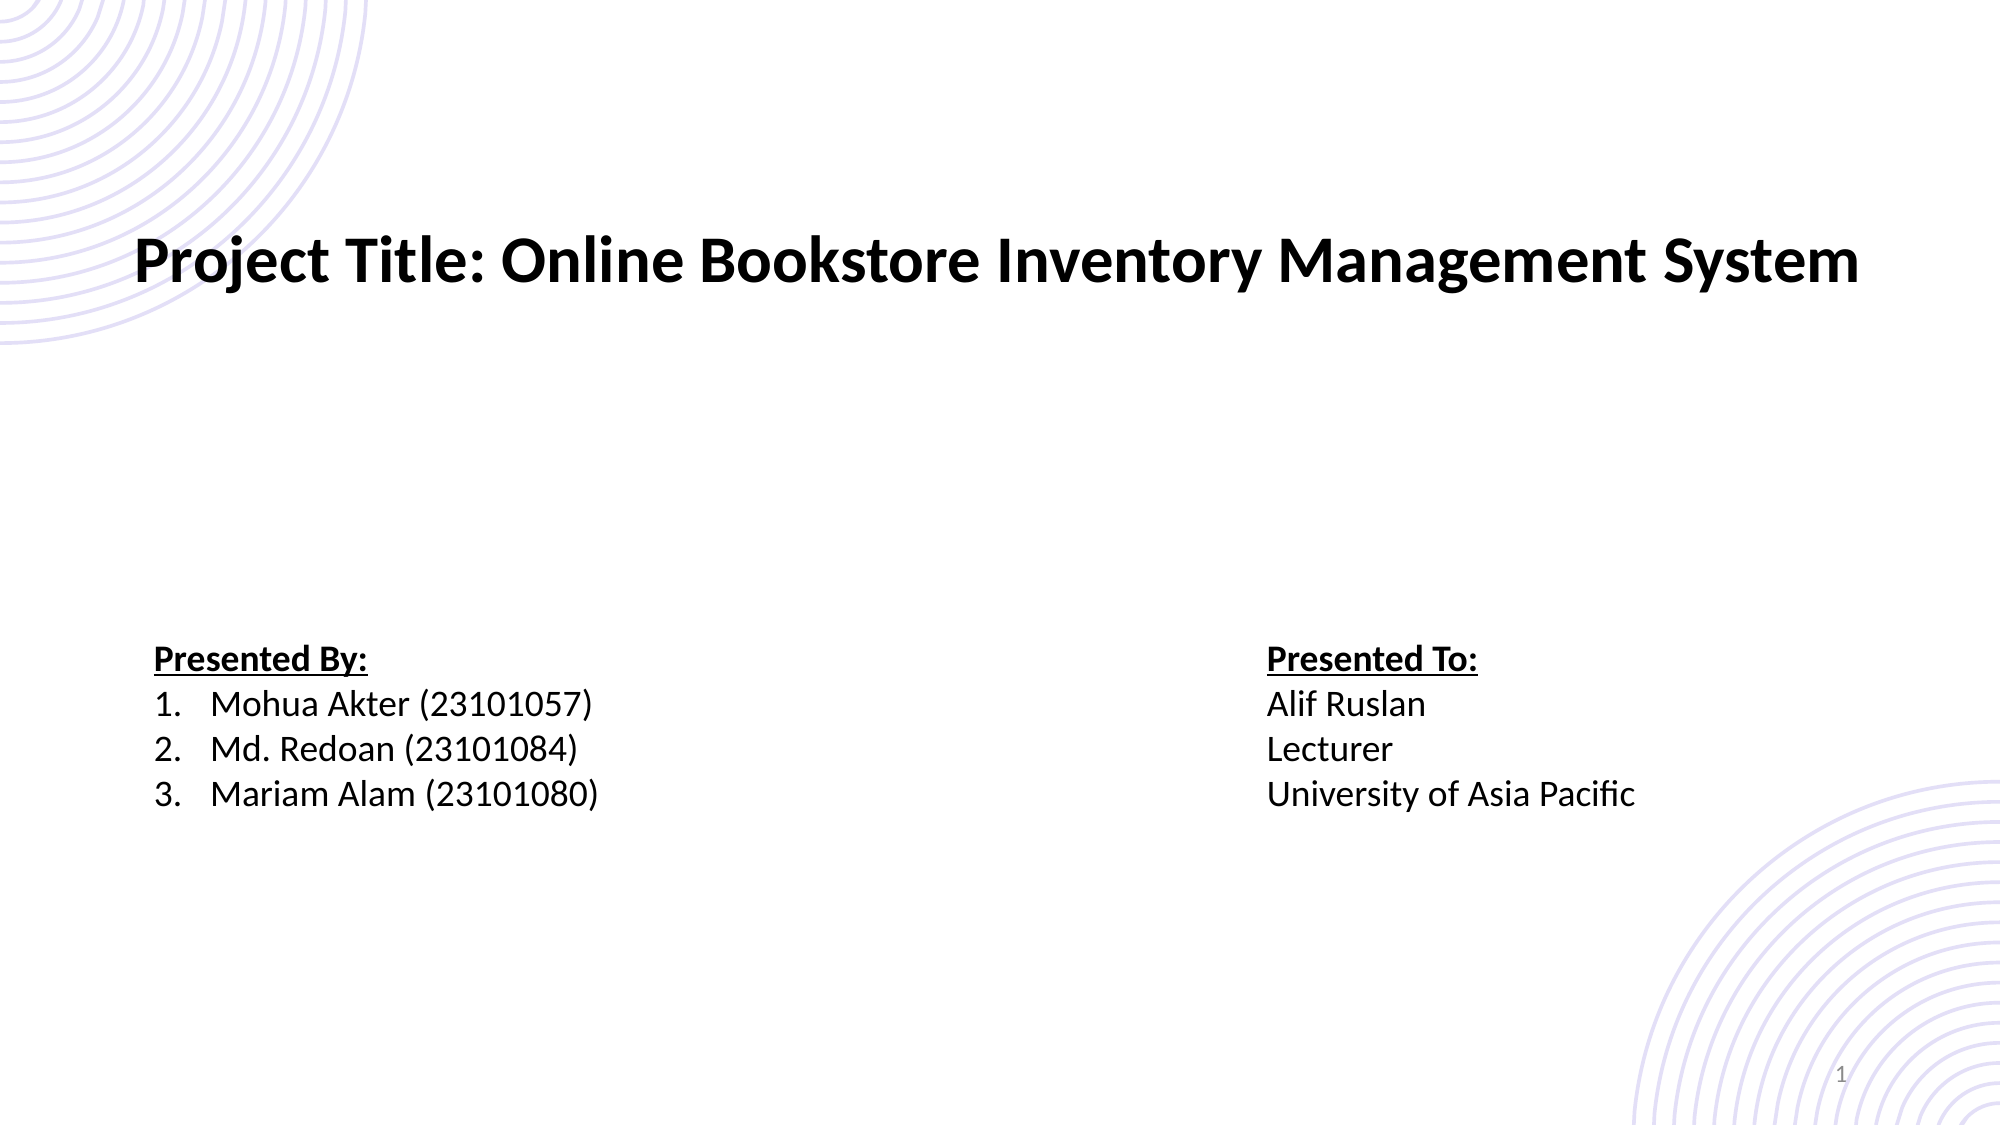

Project Title: Online Bookstore Inventory Management System
Presented By:
Mohua Akter (23101057)
Md. Redoan (23101084)
Mariam Alam (23101080)
Presented To:
Alif Ruslan
Lecturer
University of Asia Pacific
1